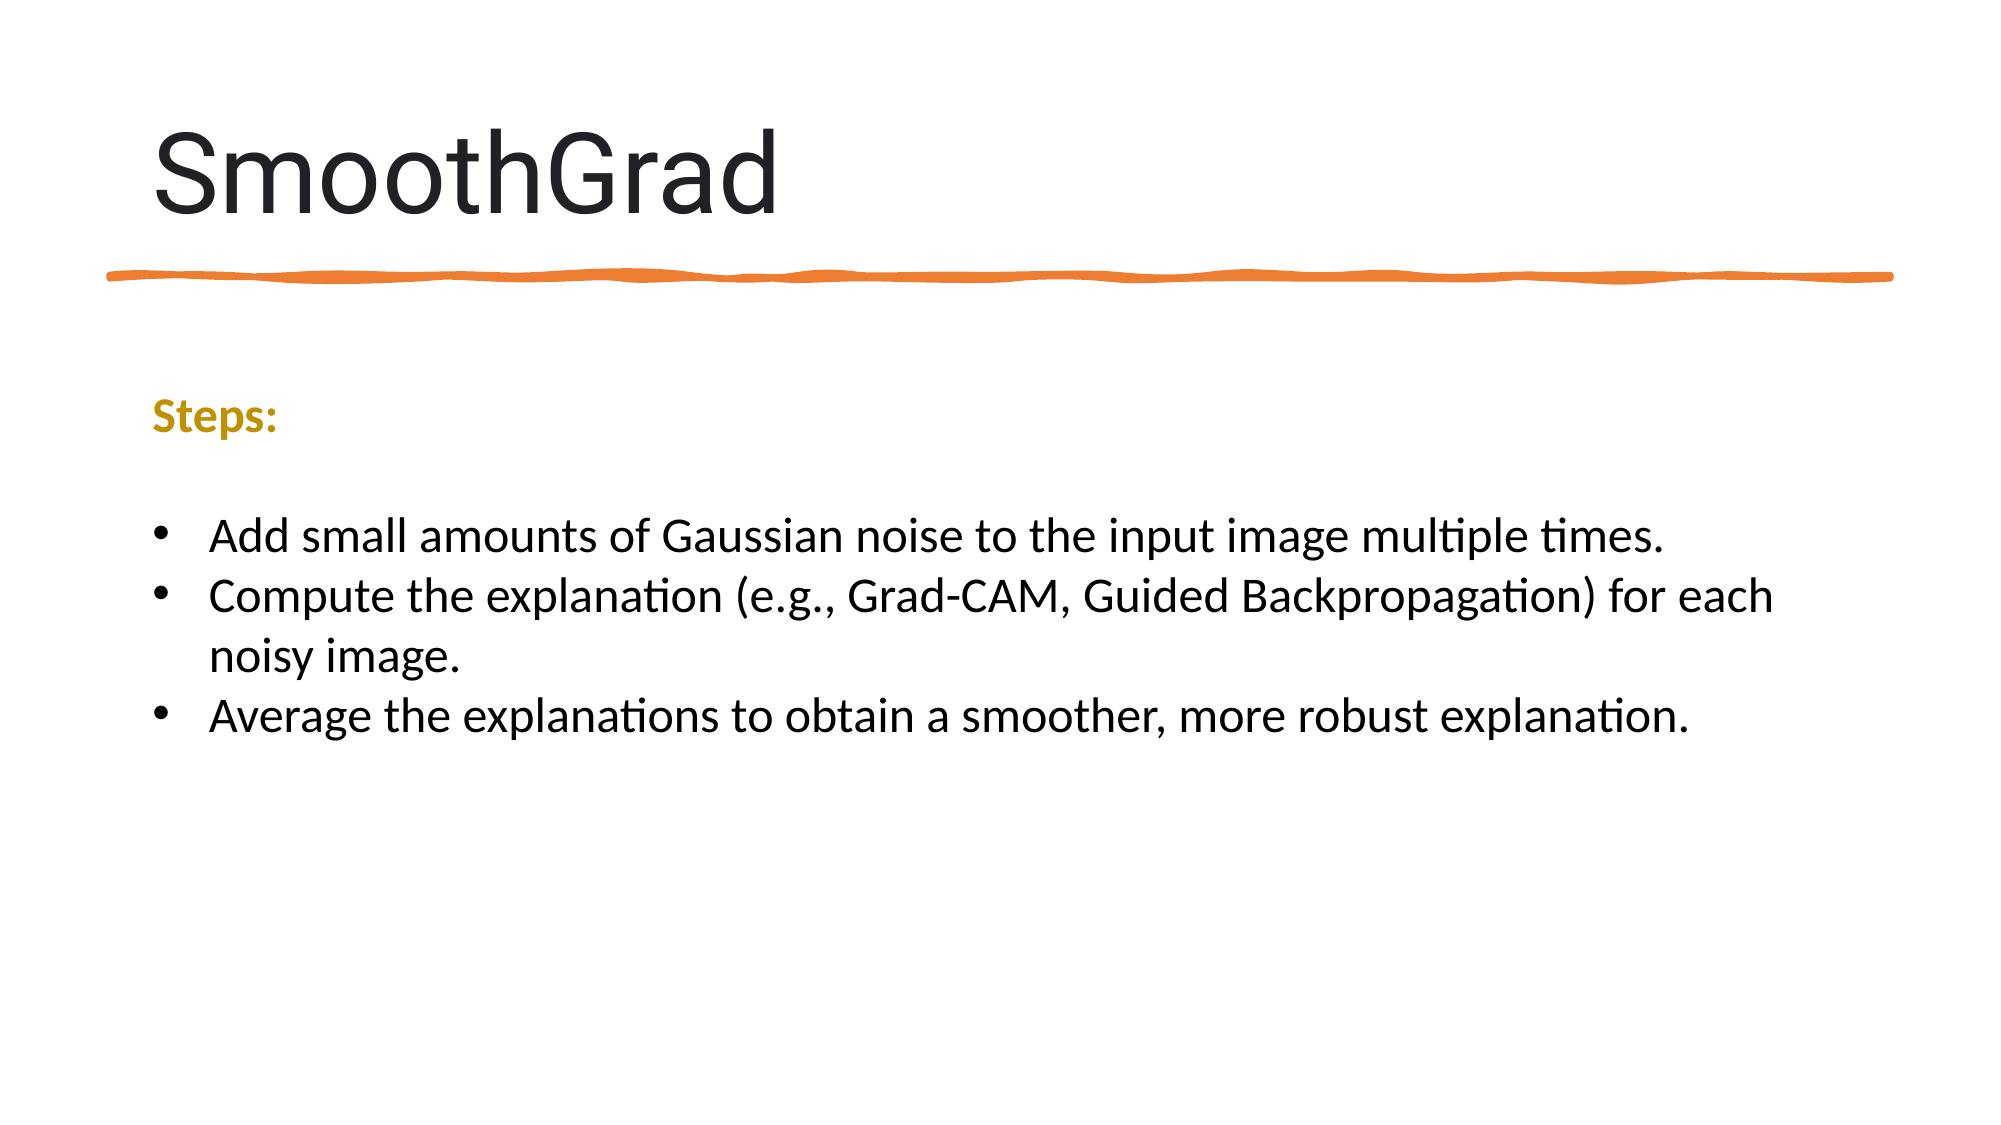

SmoothGrad

Steps:

Add small amounts of Gaussian noise to the input image multiple times.
Compute the explanation (e.g., Grad-CAM, Guided Backpropagation) for each noisy image.
Average the explanations to obtain a smoother, more robust explanation.